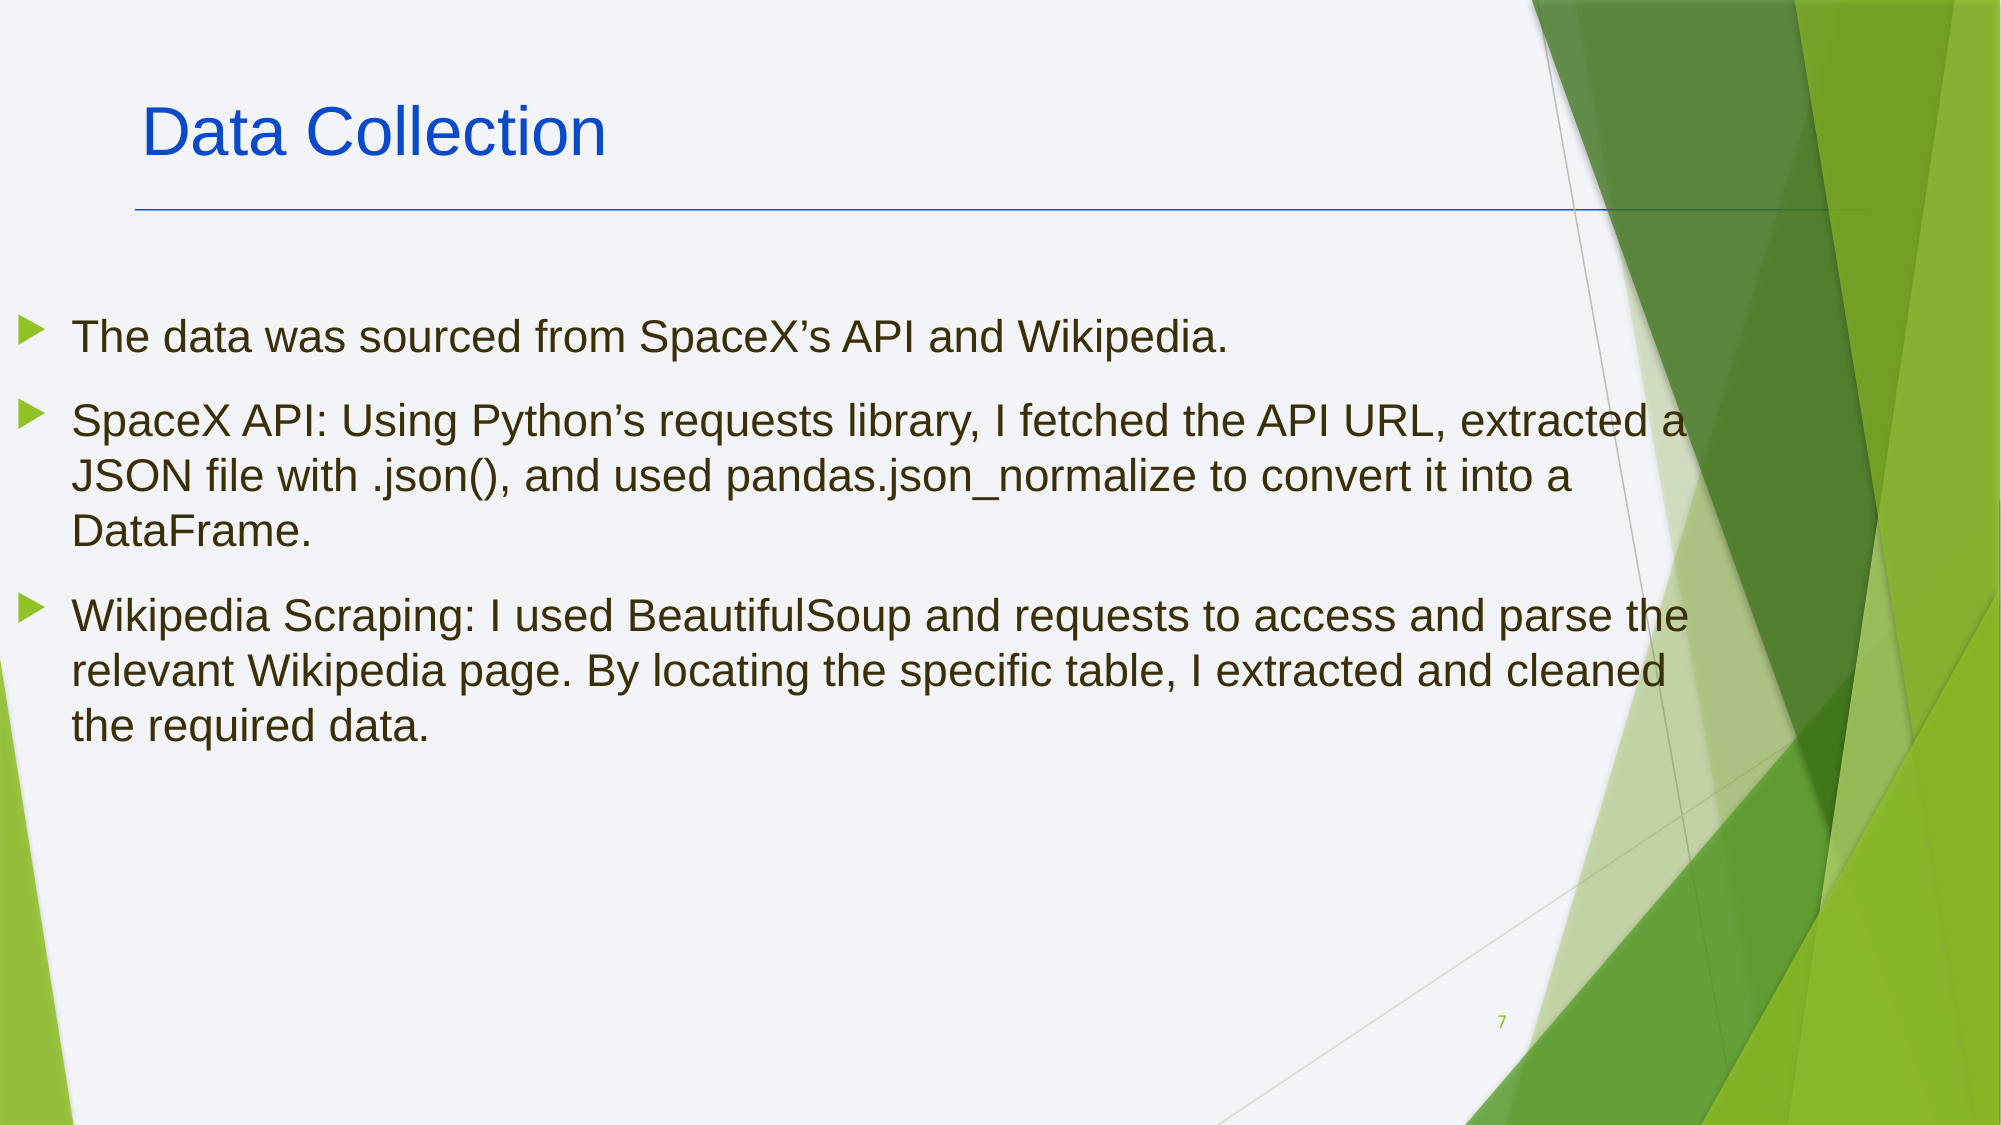

Data Collection
The data was sourced from SpaceX’s API and Wikipedia.
SpaceX API: Using Python’s requests library, I fetched the API URL, extracted a JSON file with .json(), and used pandas.json_normalize to convert it into a DataFrame.
Wikipedia Scraping: I used BeautifulSoup and requests to access and parse the relevant Wikipedia page. By locating the specific table, I extracted and cleaned the required data.

7